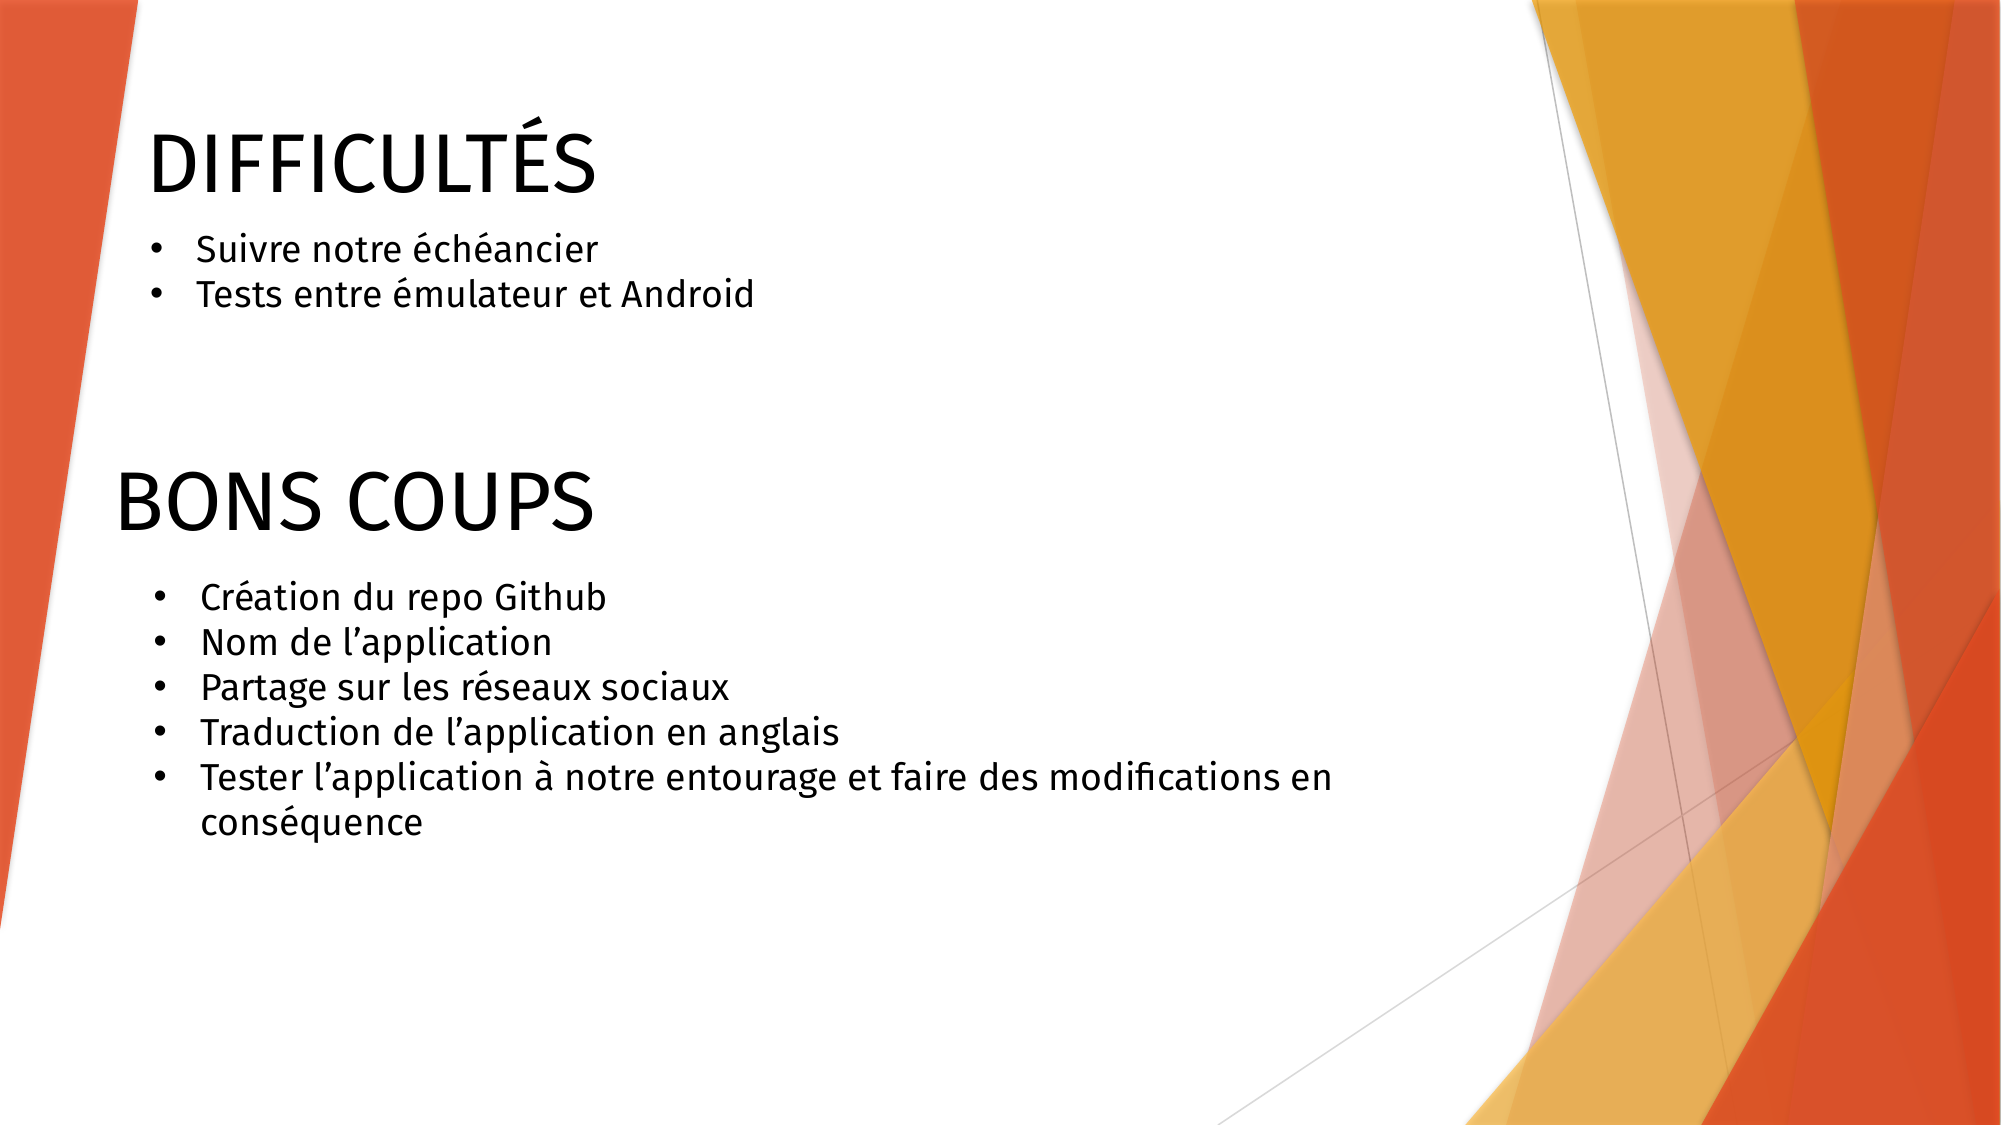

DIFFICULTÉS
Suivre notre échéancier
Tests entre émulateur et Android

 BONS COUPS
Création du repo Github
Nom de l’application
Partage sur les réseaux sociaux
Traduction de l’application en anglais
Tester l’application à notre entourage et faire des modifications en conséquence